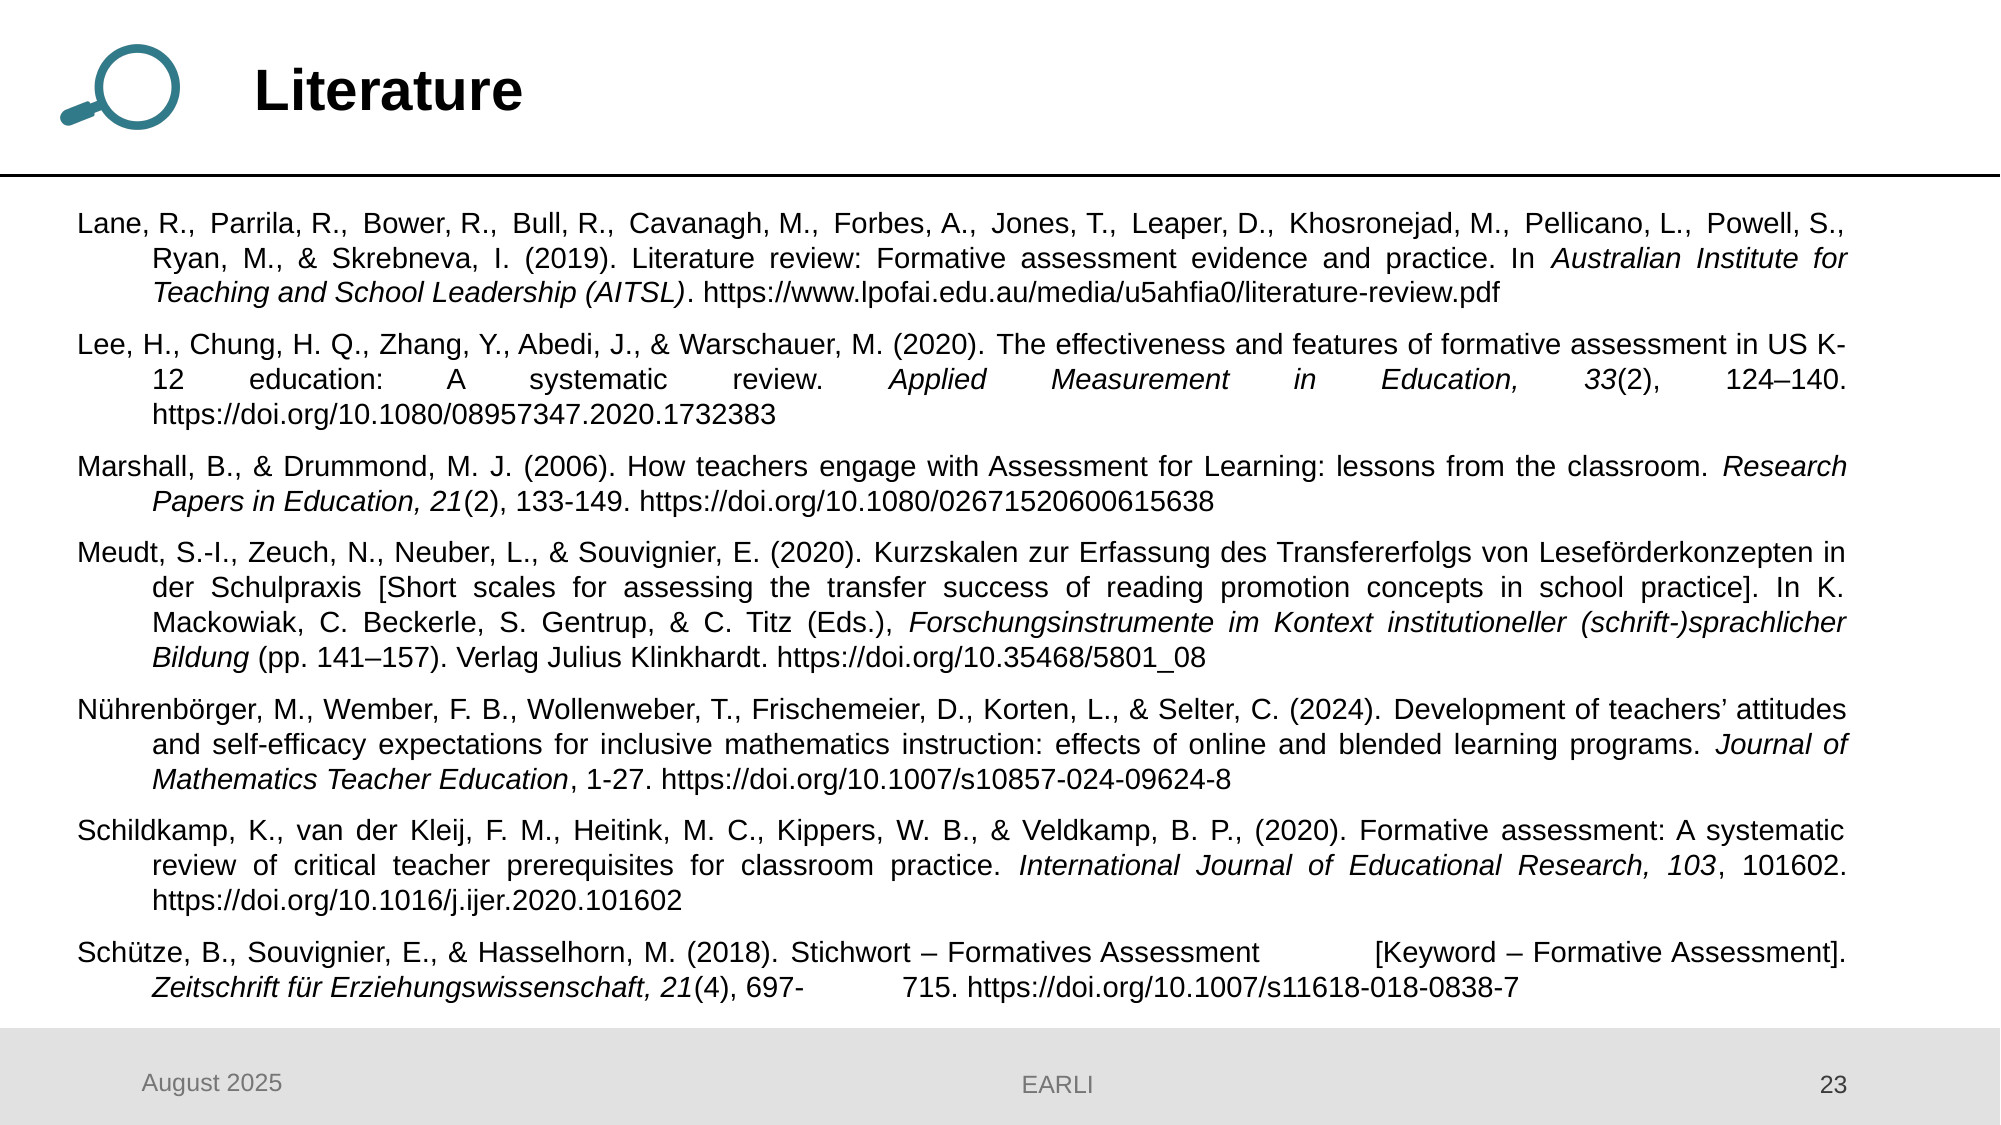

Lane, R., Parrila, R., Bower, R., Bull, R., Cavanagh, M., Forbes, A., Jones, T., Leaper, D., Khosronejad, M., Pellicano, L., Powell, S., Ryan, M., & Skrebneva, I. (2019). Literature review: Formative assessment evidence and practice. In Australian Institute for Teaching and School Leadership (AITSL). https://www.lpofai.edu.au/media/u5ahfia0/literature-review.pdf
Lee, H., Chung, H. Q., Zhang, Y., Abedi, J., & Warschauer, M. (2020). The effectiveness and features of formative assessment in US K-12 education: A systematic review. Applied Measurement in Education, 33(2), 124–140. https://doi.org/10.1080/08957347.2020.1732383
Marshall, B., & Drummond, M. J. (2006). How teachers engage with Assessment for Learning: lessons from the classroom. Research Papers in Education, 21(2), 133-149. https://doi.org/10.1080/02671520600615638
Meudt, S.‑I., Zeuch, N., Neuber, L., & Souvignier, E. (2020). Kurzskalen zur Erfassung des Transfererfolgs von Leseförderkonzepten in der Schulpraxis [Short scales for assessing the transfer success of reading promotion concepts in school practice]. In K. Mackowiak, C. Beckerle, S. Gentrup, & C. Titz (Eds.), Forschungsinstrumente im Kontext institutioneller (schrift-)sprachlicher Bildung (pp. 141–157). Verlag Julius Klinkhardt. https://doi.org/10.35468/5801_08
Nührenbörger, M., Wember, F. B., Wollenweber, T., Frischemeier, D., Korten, L., & Selter, C. (2024). Development of teachers’ attitudes and self-efficacy expectations for inclusive mathematics instruction: effects of online and blended learning programs. Journal of Mathematics Teacher Education, 1-27. https://doi.org/10.1007/s10857-024-09624-8
Schildkamp, K., van der Kleij, F. M., Heitink, M. C., Kippers, W. B., & Veldkamp, B. P., (2020). Formative assessment: A systematic review of critical teacher prerequisites for classroom practice. International Journal of Educational Research, 103, 101602. https://doi.org/10.1016/j.ijer.2020.101602
Schütze, B., Souvignier, E., & Hasselhorn, M. (2018). Stichwort – Formatives Assessment 	[Keyword – Formative Assessment]. Zeitschrift für Erziehungswissenschaft, 21(4), 697-	715. https://doi.org/10.1007/s11618-018-0838-7

August 2025
23